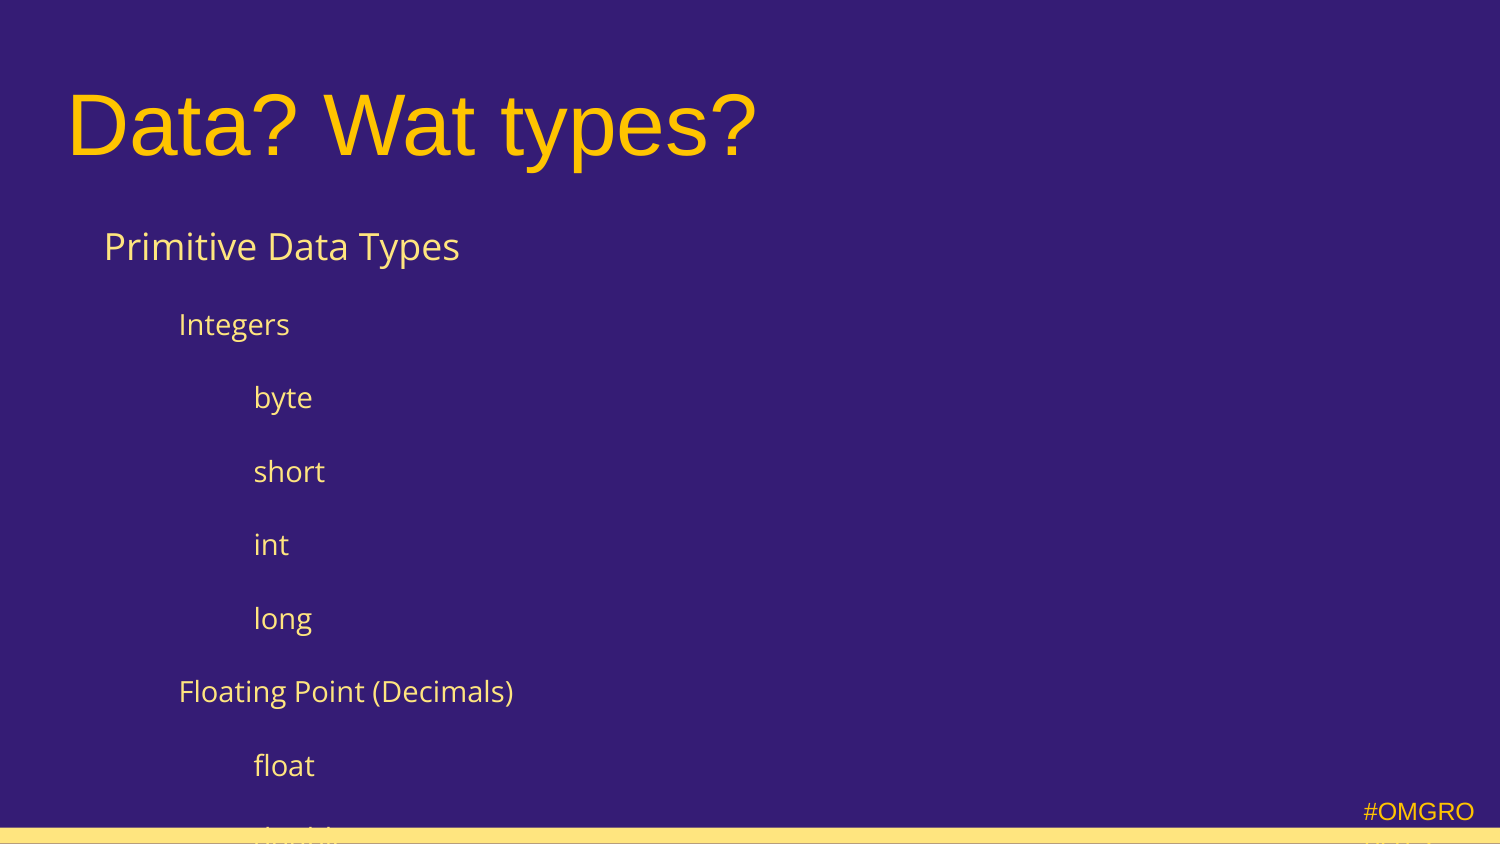

# Data? Wat types?
Primitive Data Types
Integers
byte
short
int
long
Floating Point (Decimals)
float
double
Logic
boolean
Letters
char